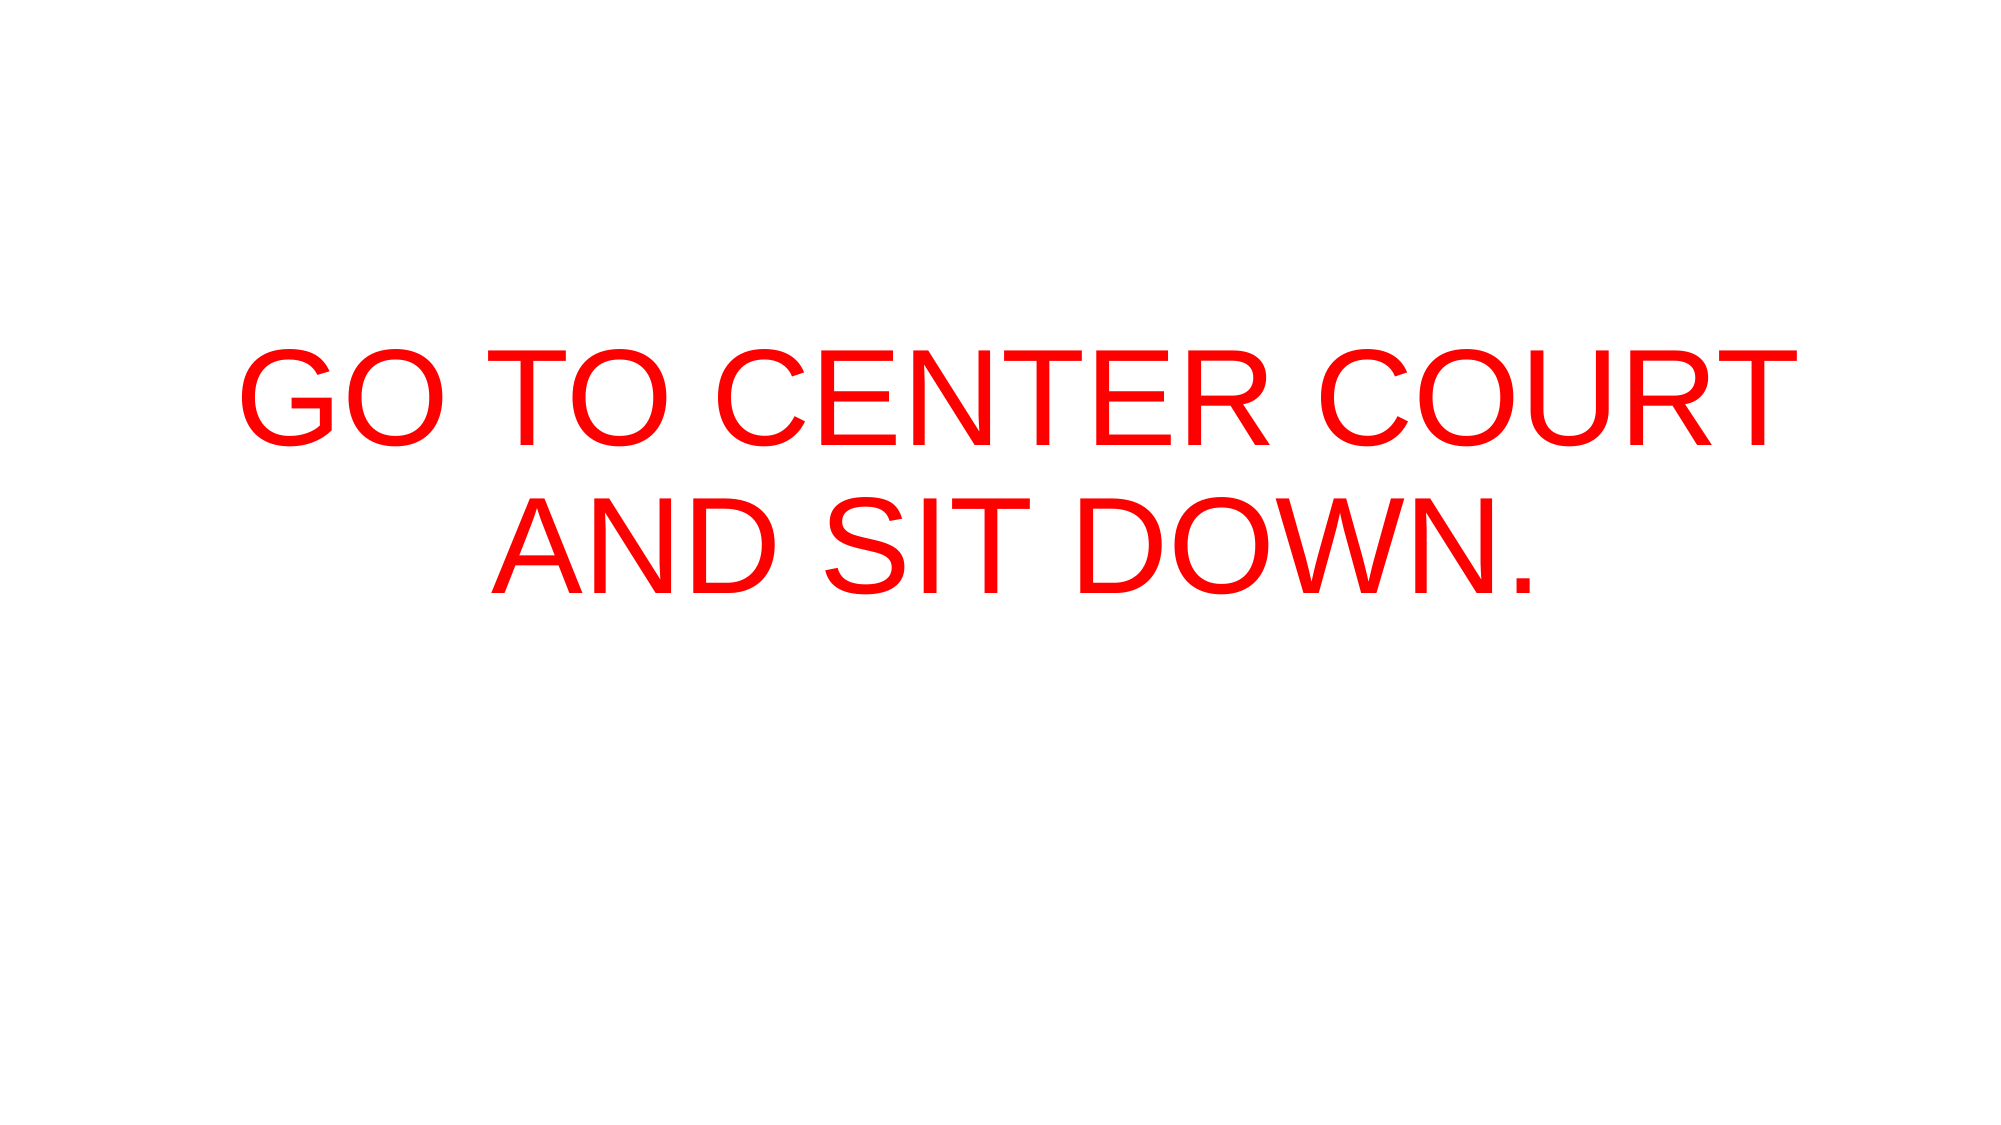

# GO TO CENTER COURT AND SIT DOWN.